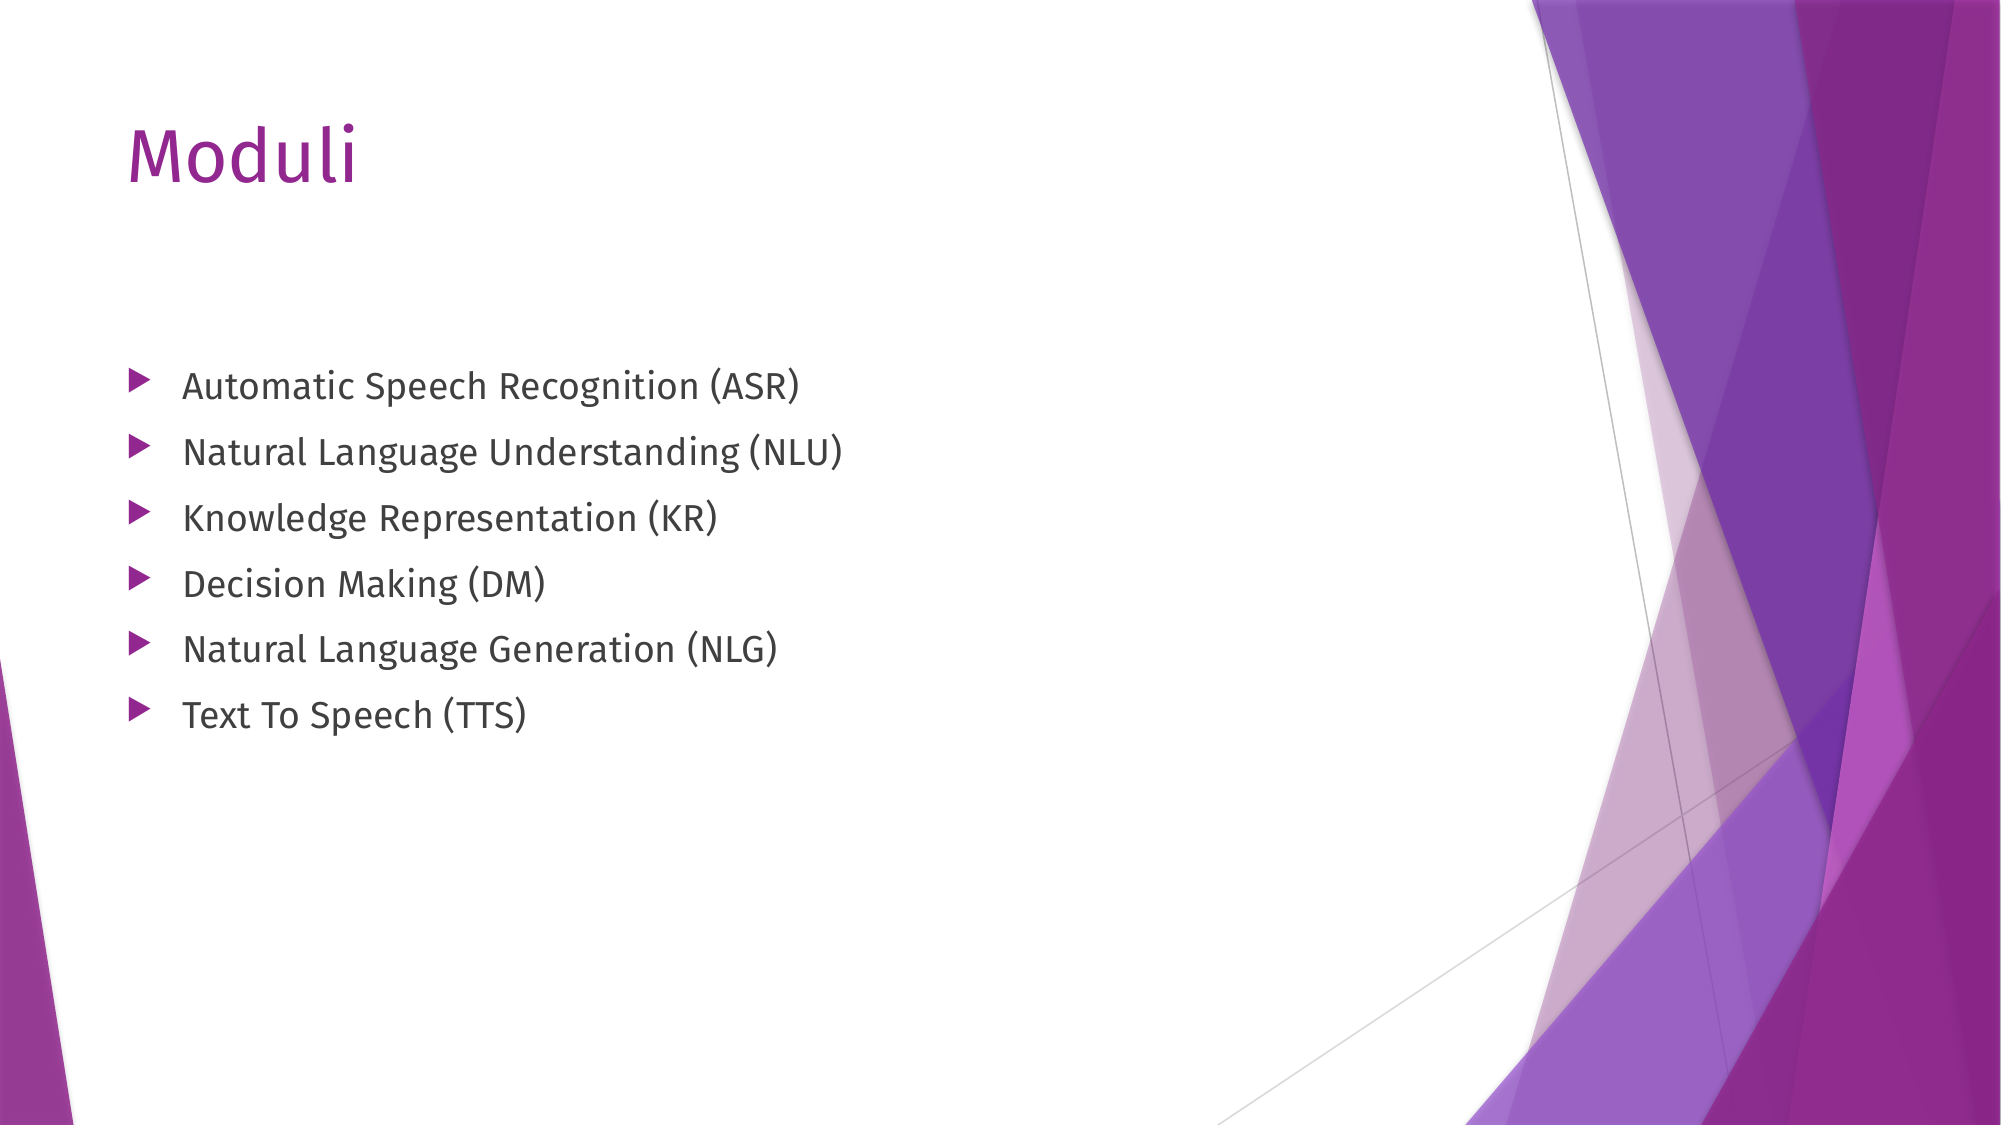

# Moduli
Automatic Speech Recognition (ASR)
Natural Language Understanding (NLU)
Knowledge Representation (KR)
Decision Making (DM)
Natural Language Generation (NLG)
Text To Speech (TTS)